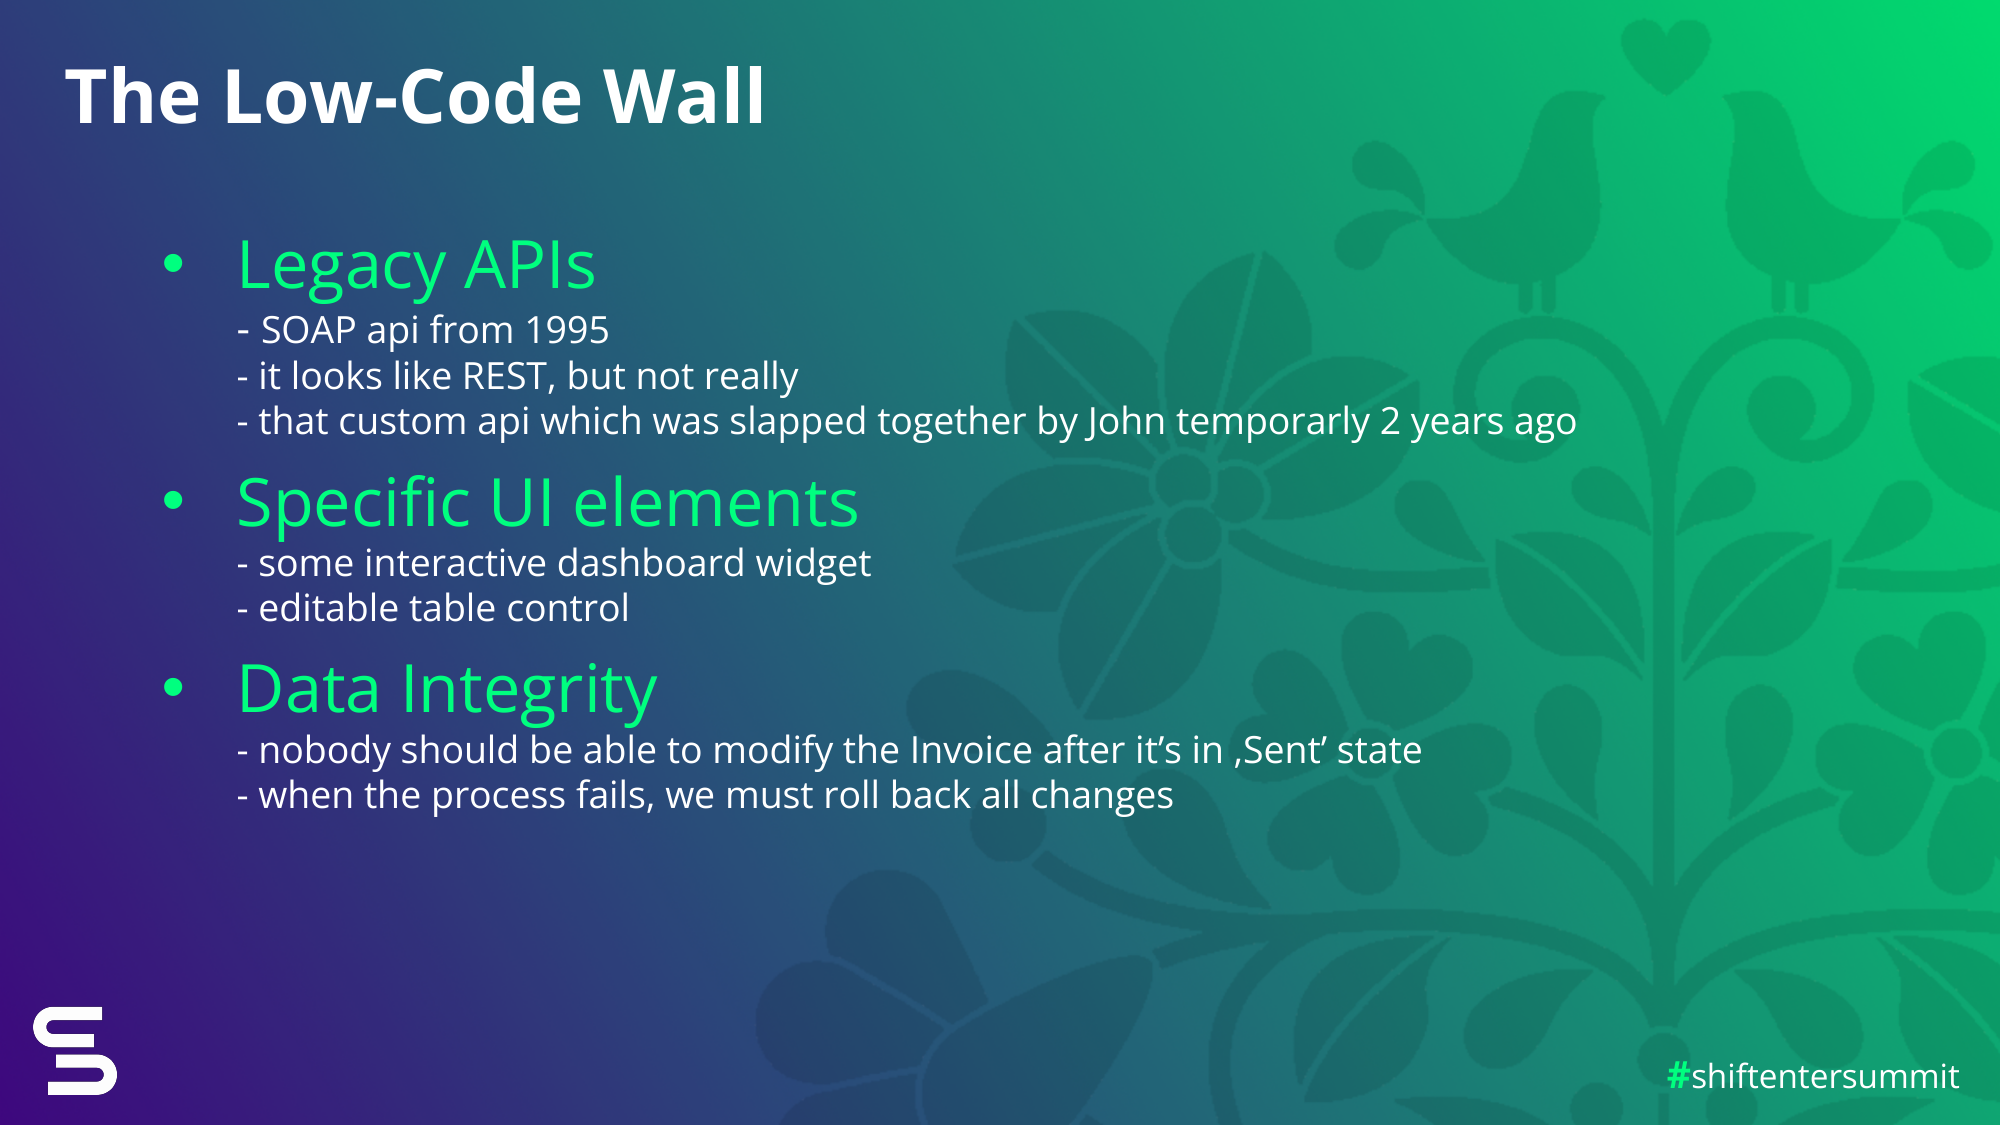

The Low-Code Wall
Legacy APIs
- SOAP api from 1995
- it looks like REST, but not really
- that custom api which was slapped together by John temporarly 2 years ago
Specific UI elements
- some interactive dashboard widget
- editable table control
Data Integrity
- nobody should be able to modify the Invoice after it’s in ‚Sent’ state
- when the process fails, we must roll back all changes